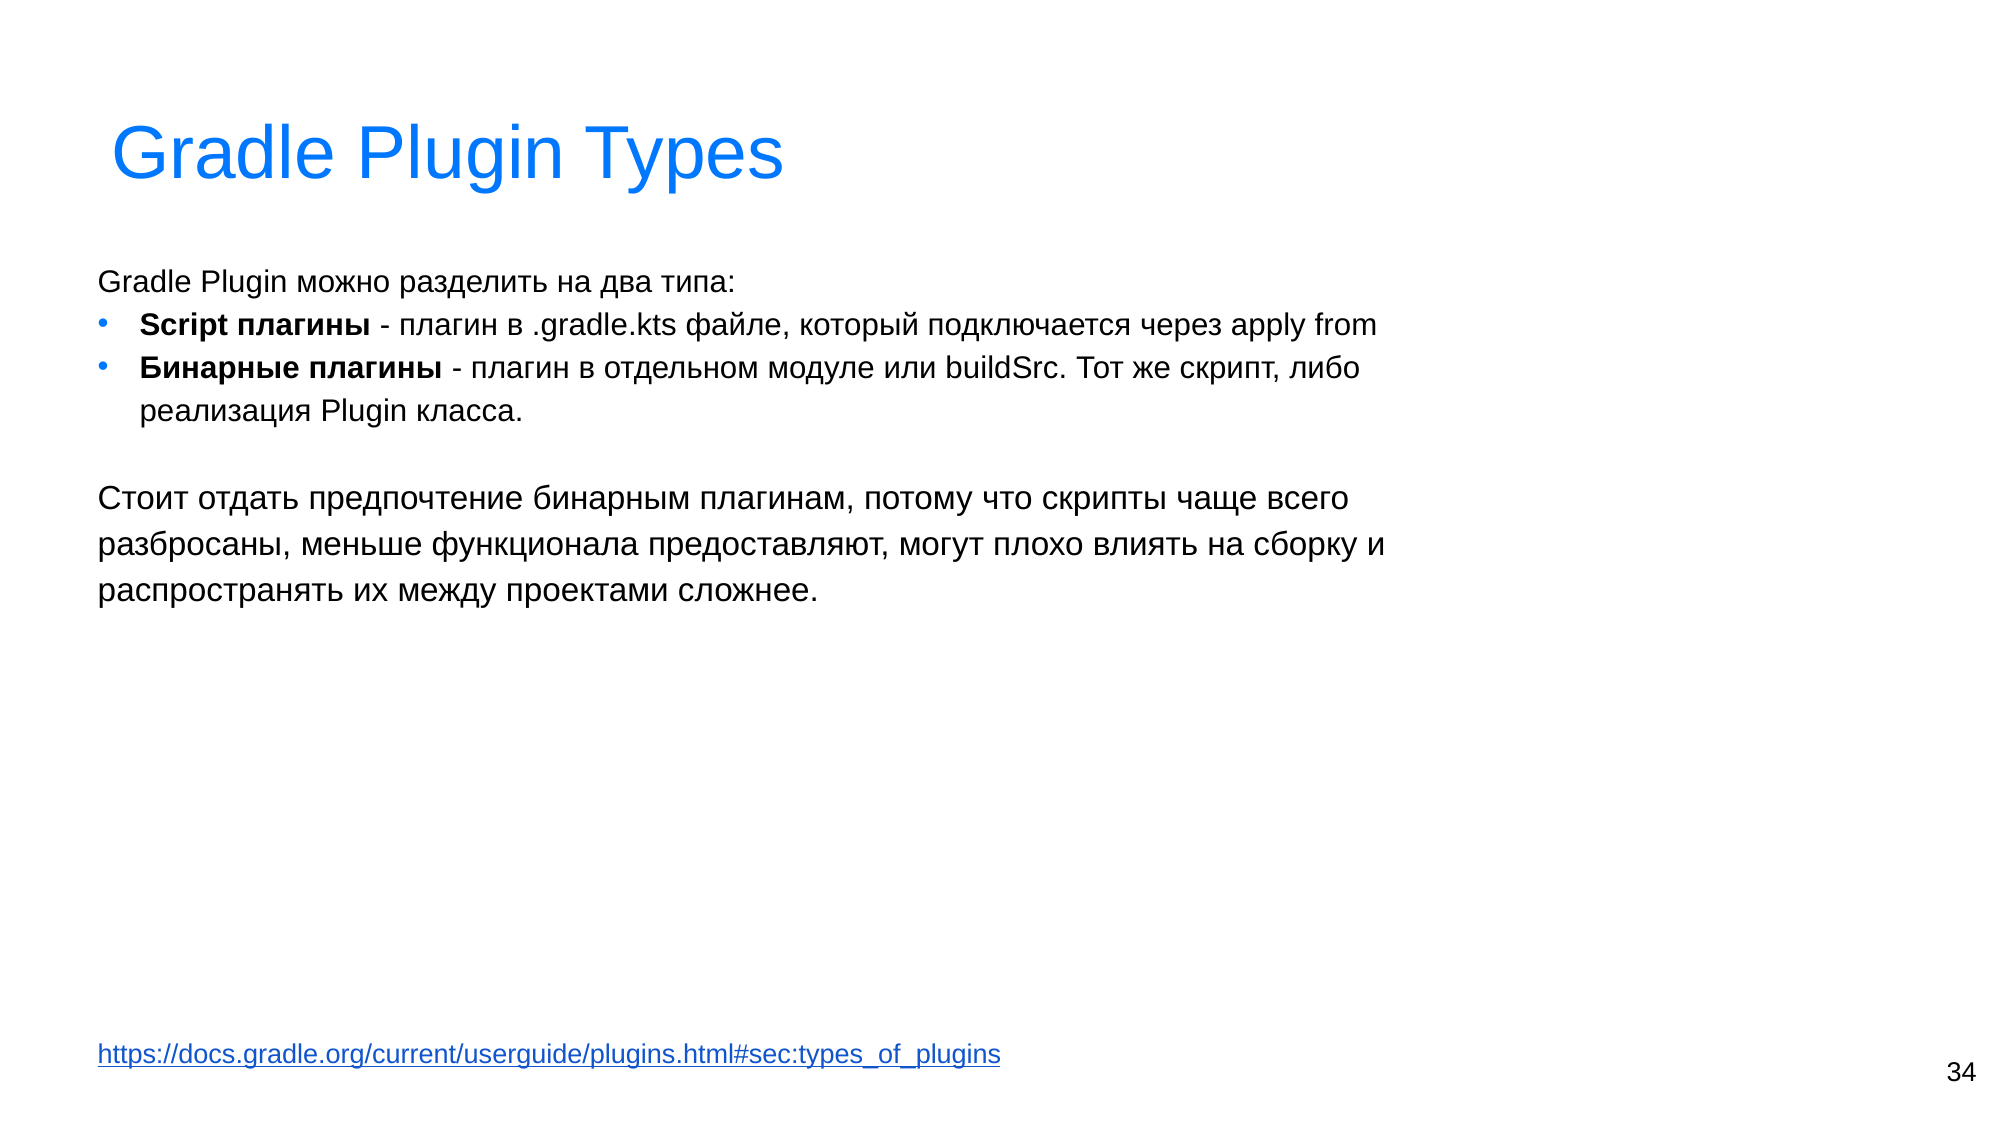

# Gradle Plugin Types
Gradle Plugin можно разделить на два типа:
Script плагины - плагин в .gradle.kts файле, который подключается через apply from
Бинарные плагины - плагин в отдельном модуле или buildSrc. Тот же скрипт, либо реализация Plugin класса.

Стоит отдать предпочтение бинарным плагинам, потому что скрипты чаще всего разбросаны, меньше функционала предоставляют, могут плохо влиять на сборку и распространять их между проектами сложнее.
https://docs.gradle.org/current/userguide/plugins.html#sec:types_of_plugins
34